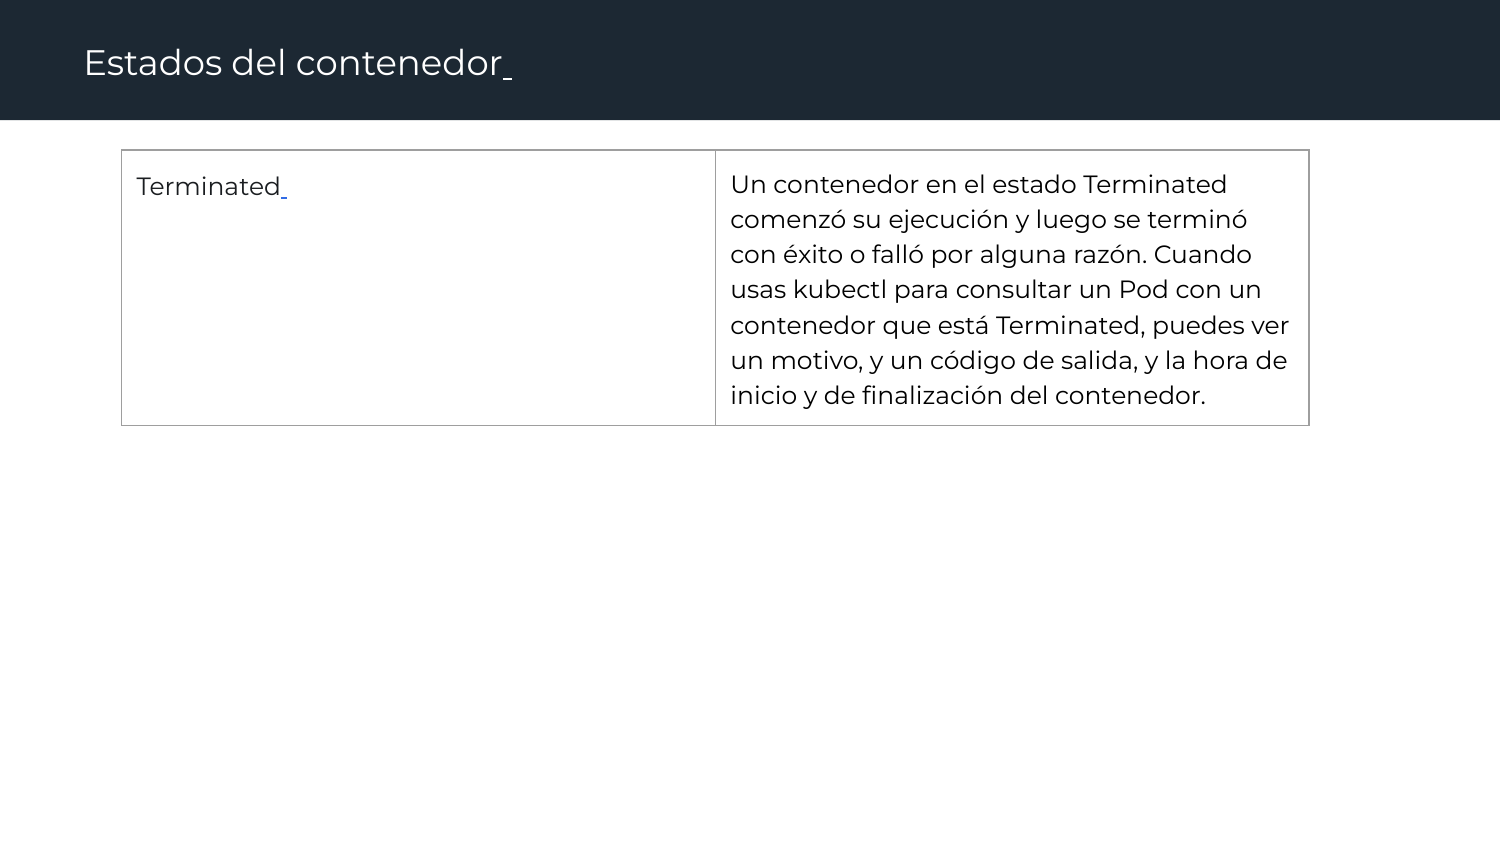

Estados del contenedor

| Terminated | Un contenedor en el estado Terminated comenzó su ejecución y luego se terminó con éxito o falló por alguna razón. Cuando usas kubectl para consultar un Pod con un contenedor que está Terminated, puedes ver un motivo, y un código de salida, y la hora de inicio y de finalización del contenedor. |
| --- | --- |